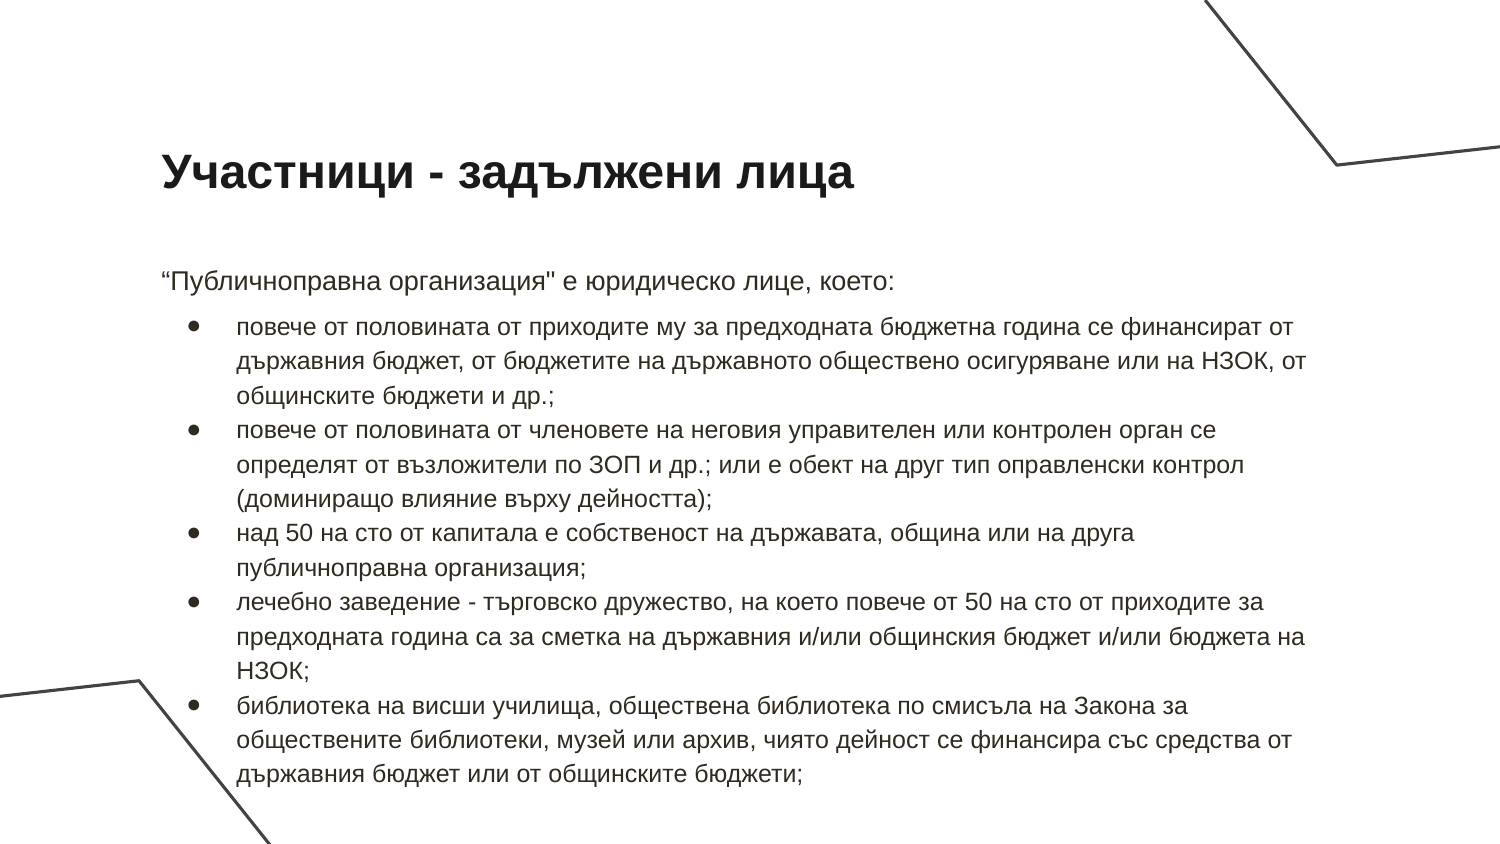

# Участници - задължени лица
“Публичноправна организация" е юридическо лице, което:
повече от половината от приходите му за предходната бюджетна година се финансират от държавния бюджет, от бюджетите на държавното обществено осигуряване или на НЗОК, от общинските бюджети и др.;
повече от половината от членовете на неговия управителен или контролен орган се определят от възложители по ЗОП и др.; или е обект на друг тип оправленски контрол (доминиращо влияние върху дейността);
над 50 на сто от капитала е собственост на държавата, община или на друга публичноправна организация;
лечебно заведение - търговско дружество, на което повече от 50 на сто от приходите за предходната година са за сметка на държавния и/или общинския бюджет и/или бюджета на НЗОК;
библиотека на висши училища, обществена библиотека по смисъла на Закона за обществените библиотеки, музей или архив, чиято дейност се финансира със средства от държавния бюджет или от общинските бюджети;